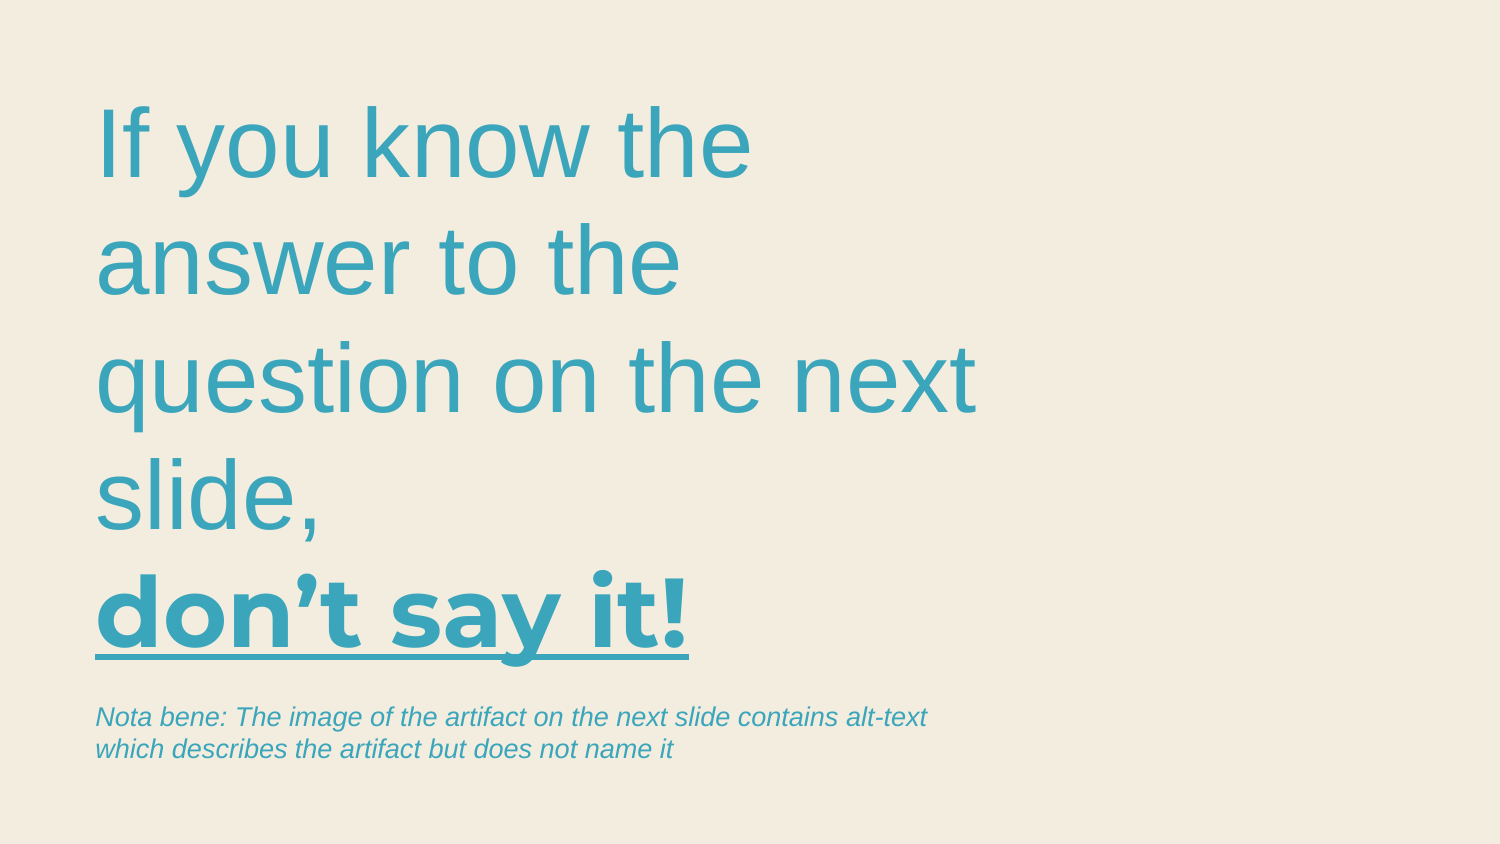

# If you know the answer to the question on the next slide,
don’t say it!

Nota bene: The image of the artifact on the next slide contains alt-text which describes the artifact but does not name it
If you know what the artifact is…

Observe the ways in which your peers discover this artifact. What names would you give to your observations?